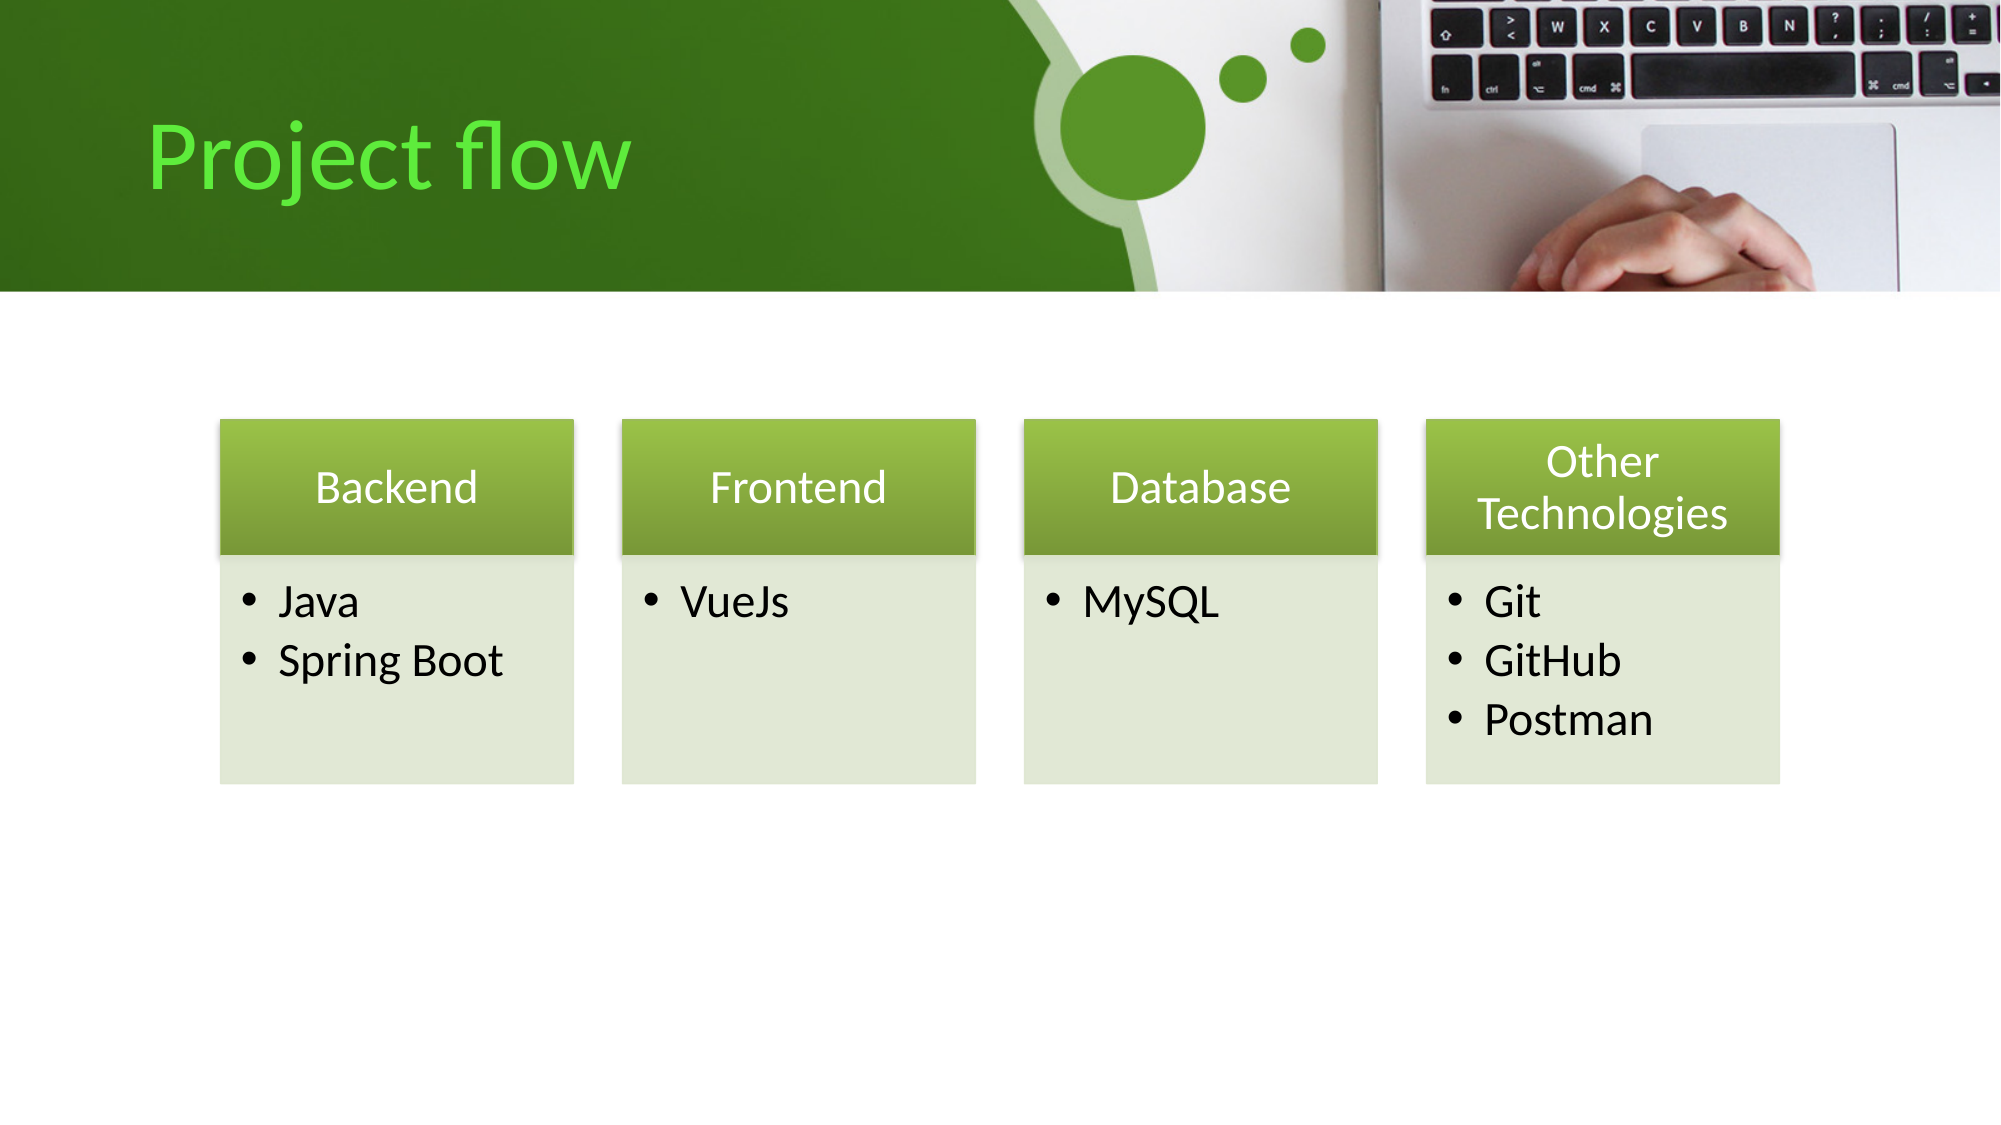

# Project flow
Backend
Java
Spring Boot
Frontend
VueJs
Database
MySQL
Other Technologies
Git
GitHub
Postman